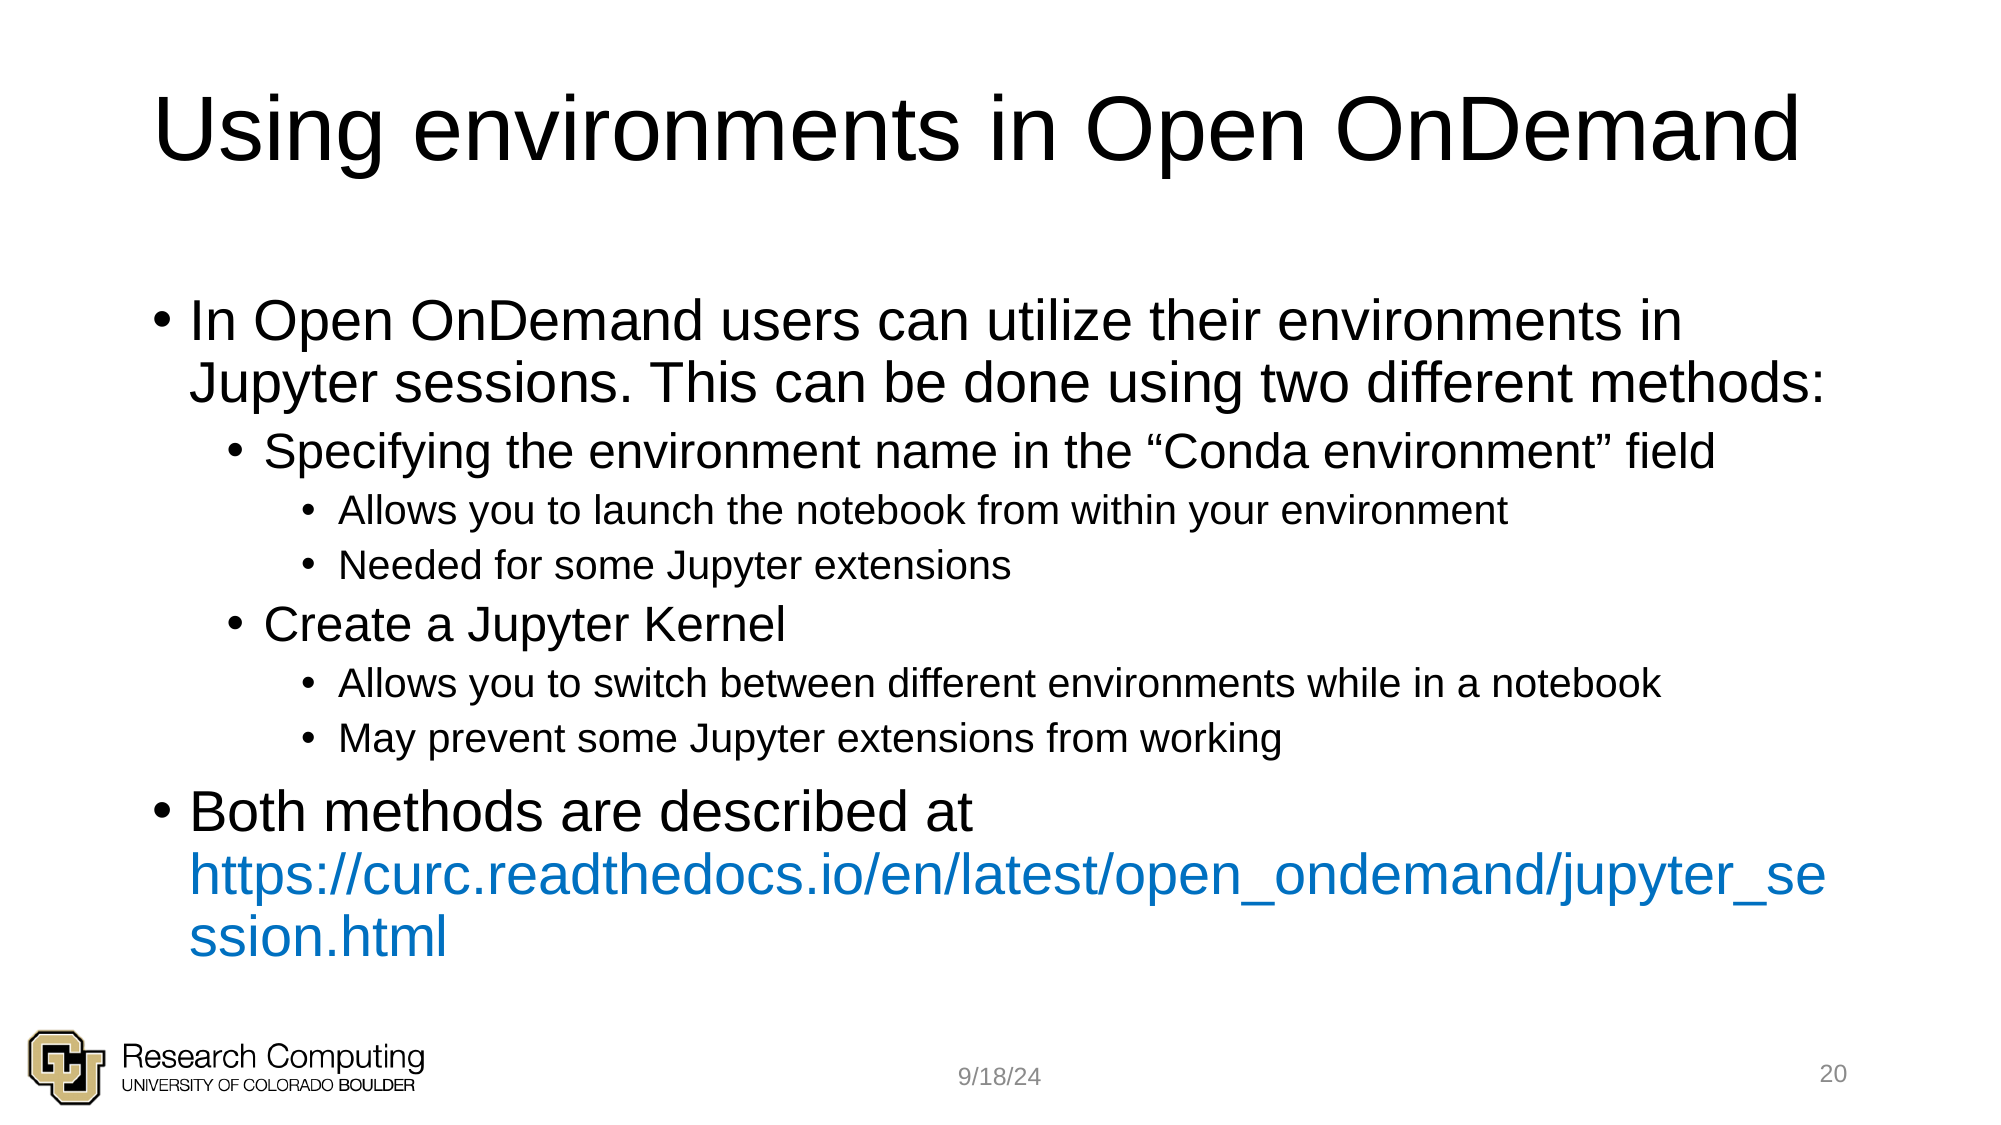

# Using environments in Open OnDemand
In Open OnDemand users can utilize their environments in Jupyter sessions. This can be done using two different methods:
Specifying the environment name in the “Conda environment” field
Allows you to launch the notebook from within your environment
Needed for some Jupyter extensions
Create a Jupyter Kernel
Allows you to switch between different environments while in a notebook
May prevent some Jupyter extensions from working
Both methods are described at https://curc.readthedocs.io/en/latest/open_ondemand/jupyter_session.html
20
9/18/24